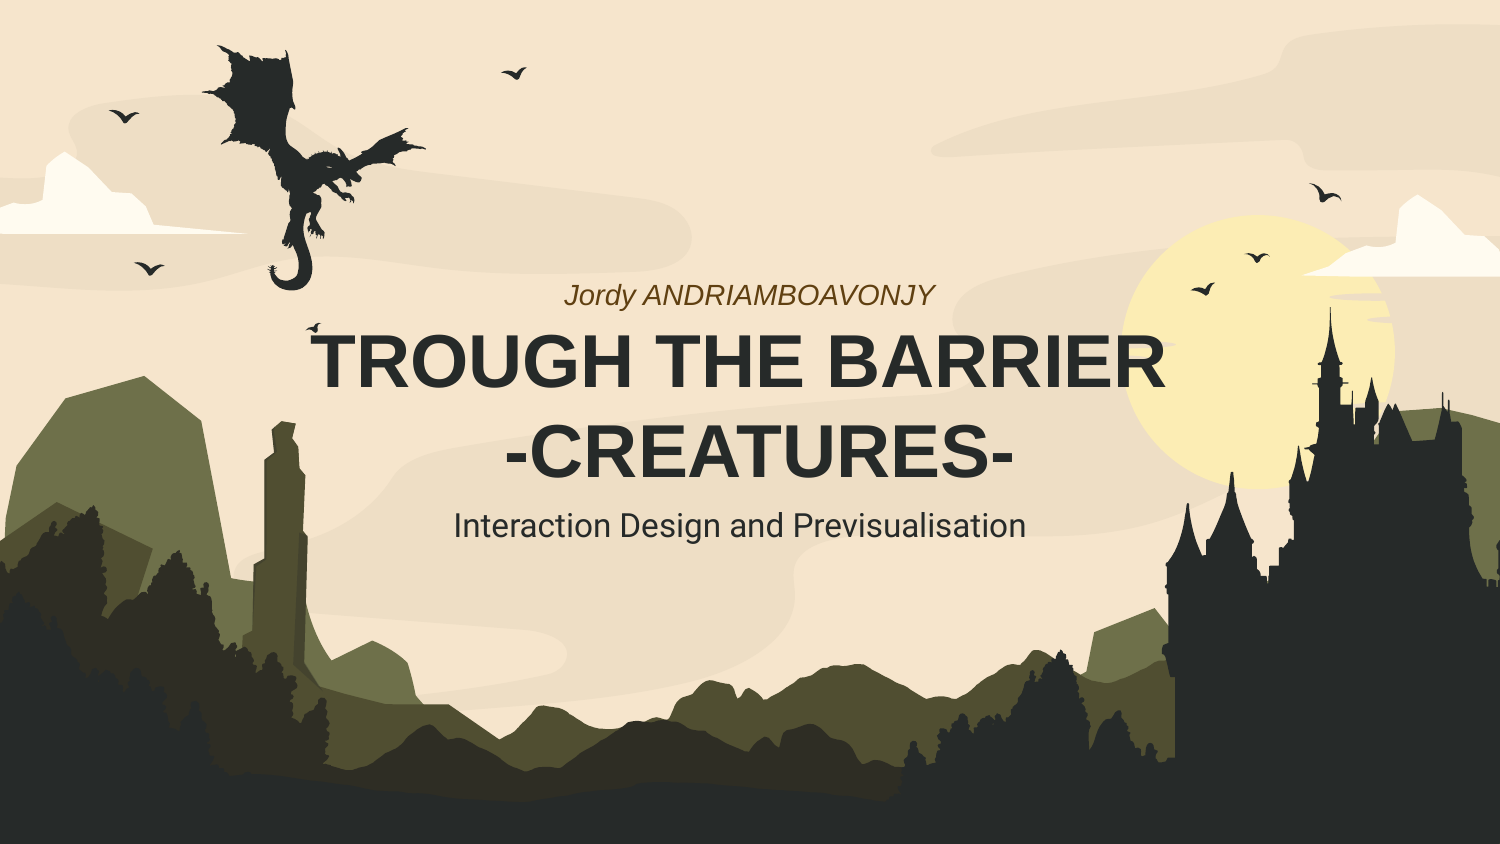

# TROUGH THE BARRIER -CREATURES-
Jordy ANDRIAMBOAVONJY
Interaction Design and Previsualisation